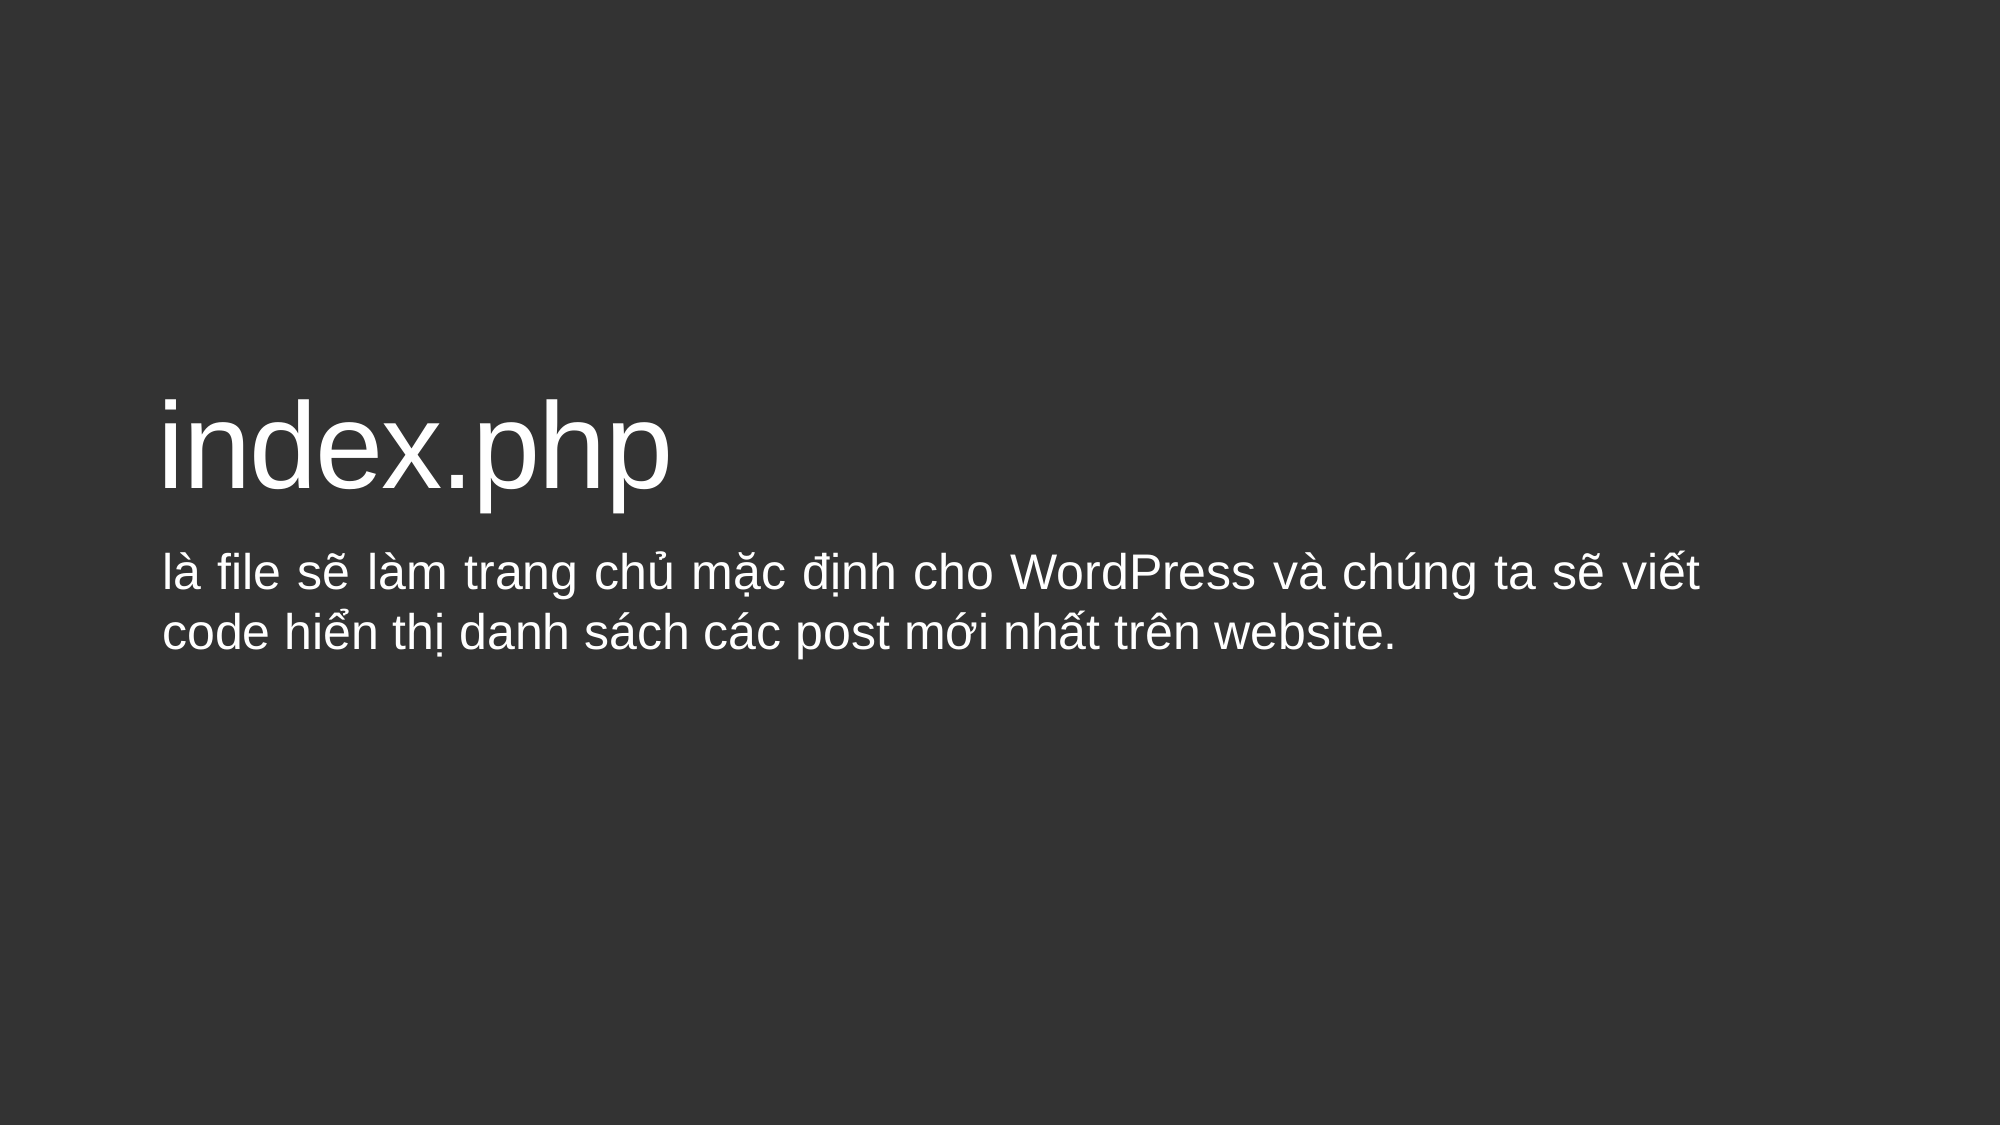

# index.php
là file sẽ làm trang chủ mặc định cho WordPress và chúng ta sẽ viết code hiển thị danh sách các post mới nhất trên website.